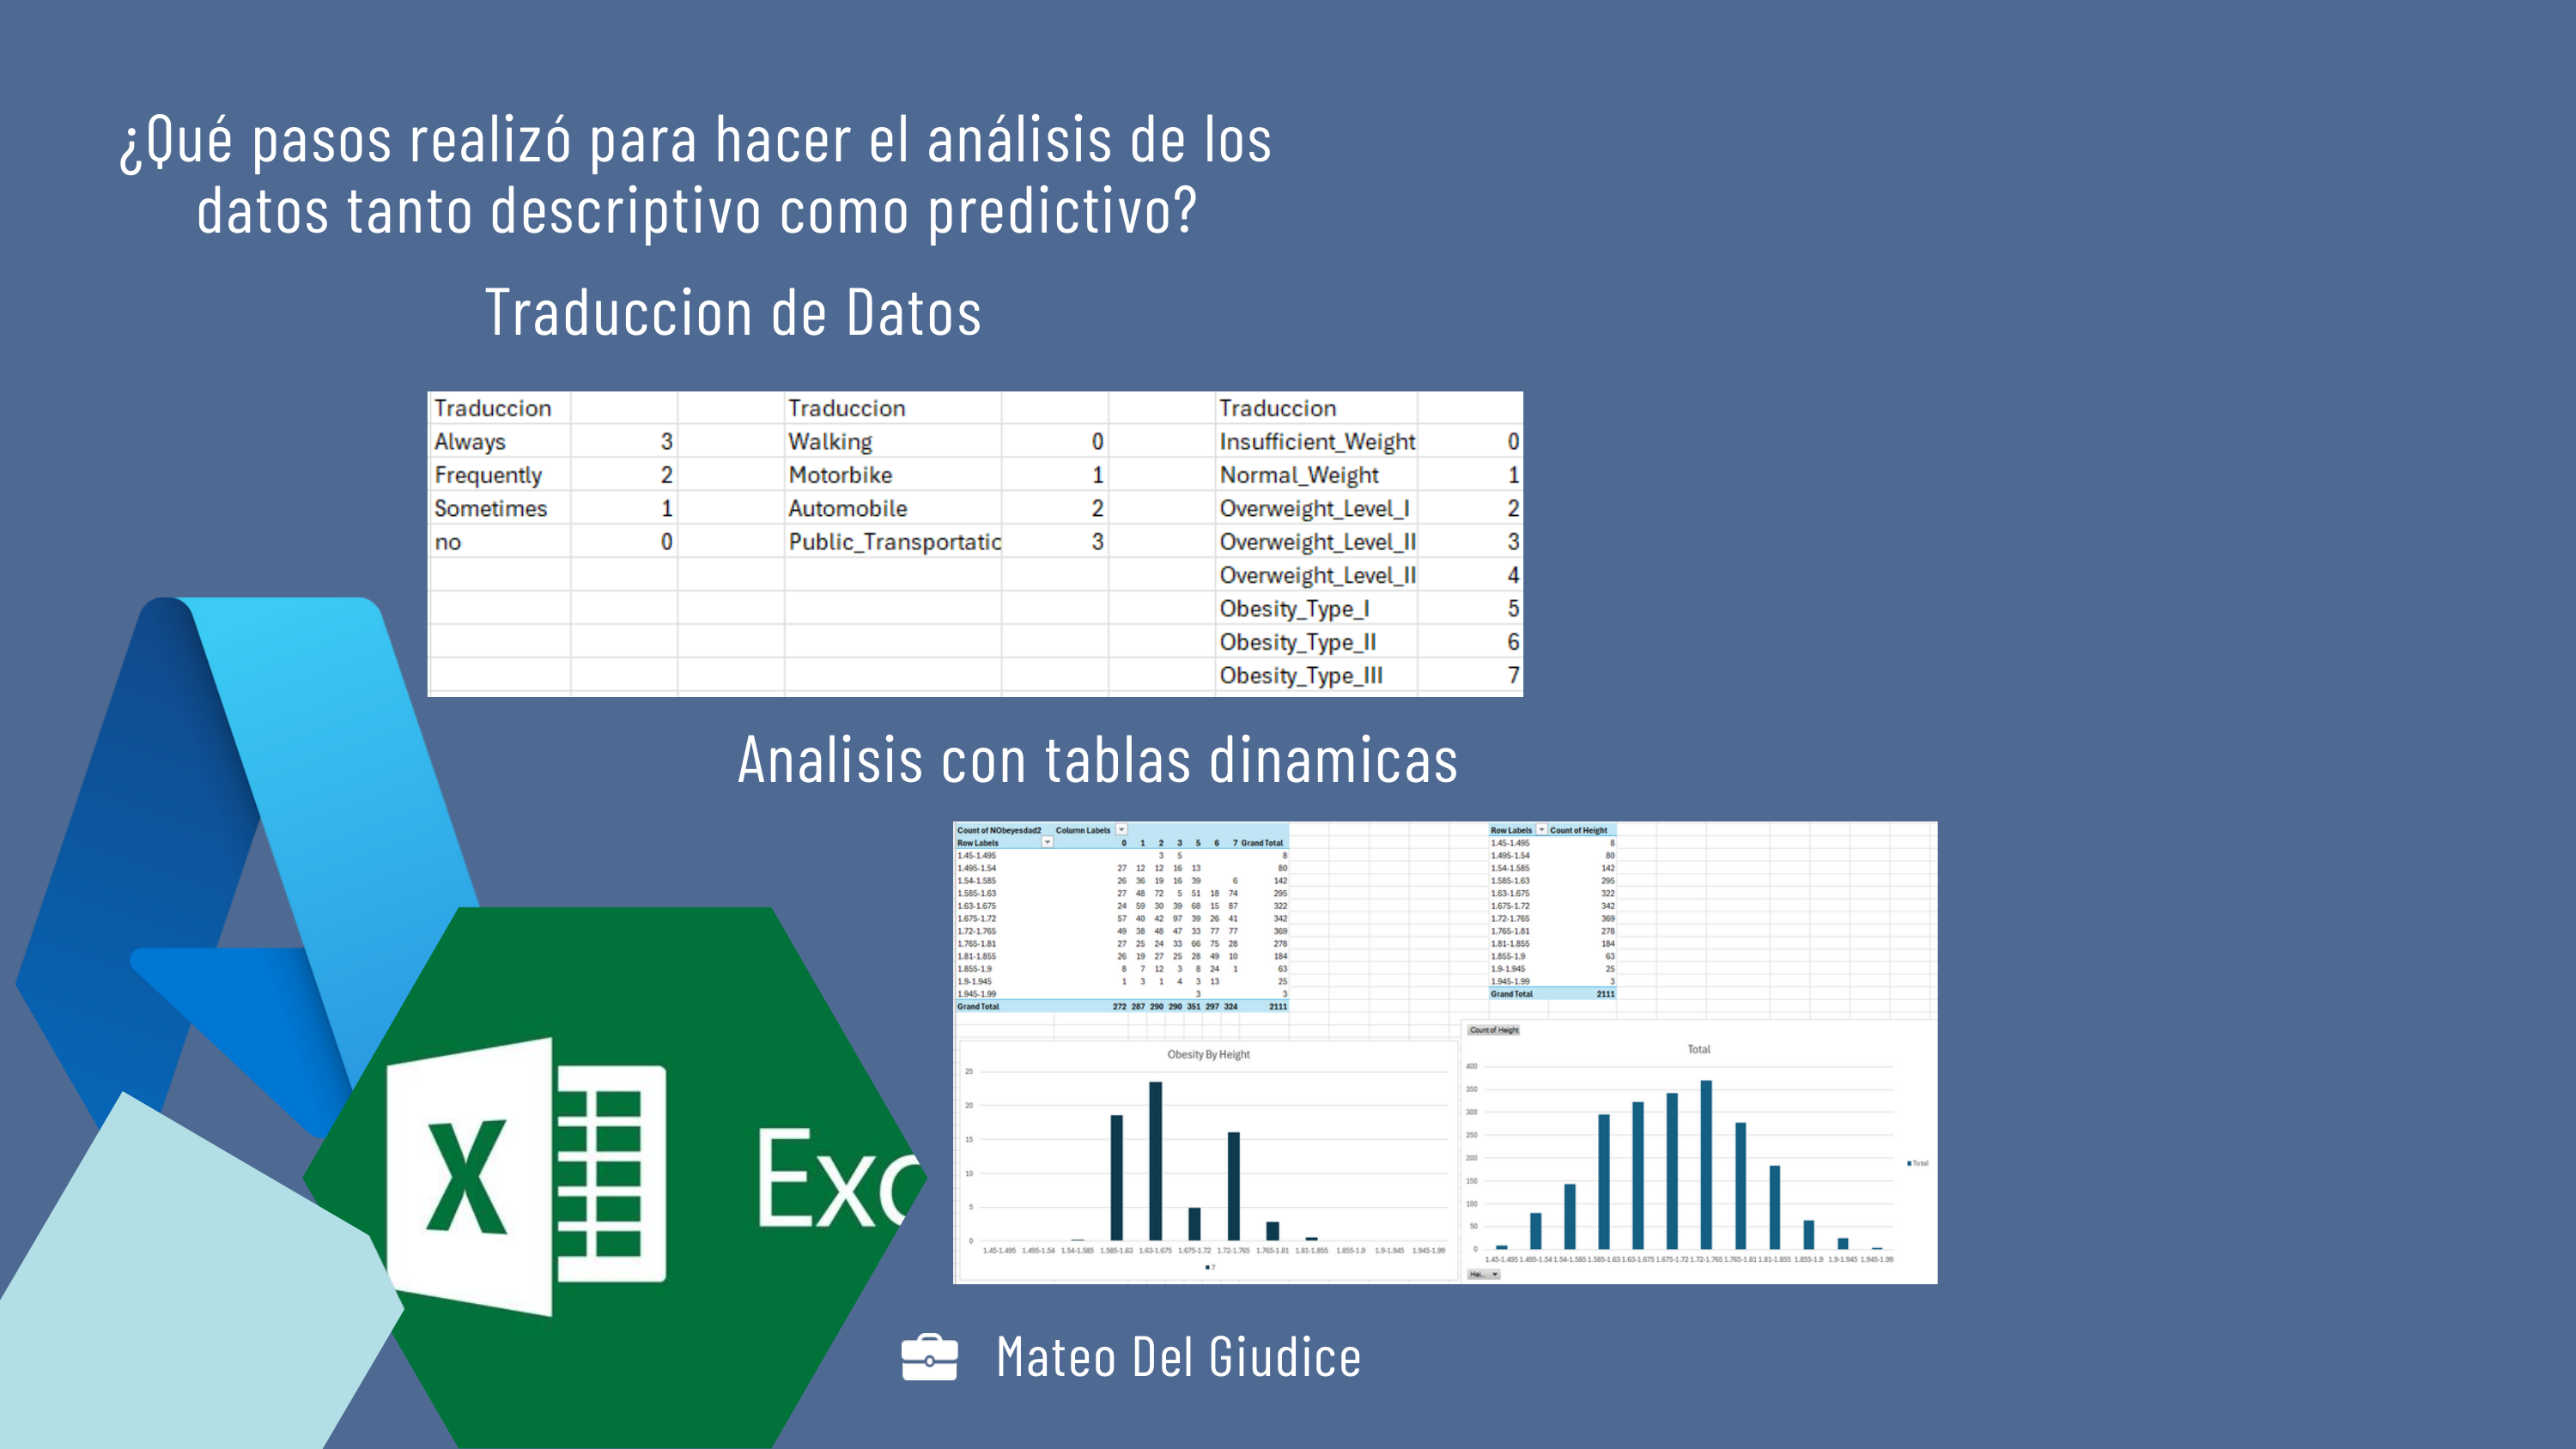

¿Qué pasos realizó para hacer el análisis de los datos tanto descriptivo como predictivo?
Traduccion de Datos

Analisis con tablas dinamicas

Mateo Del Giudice